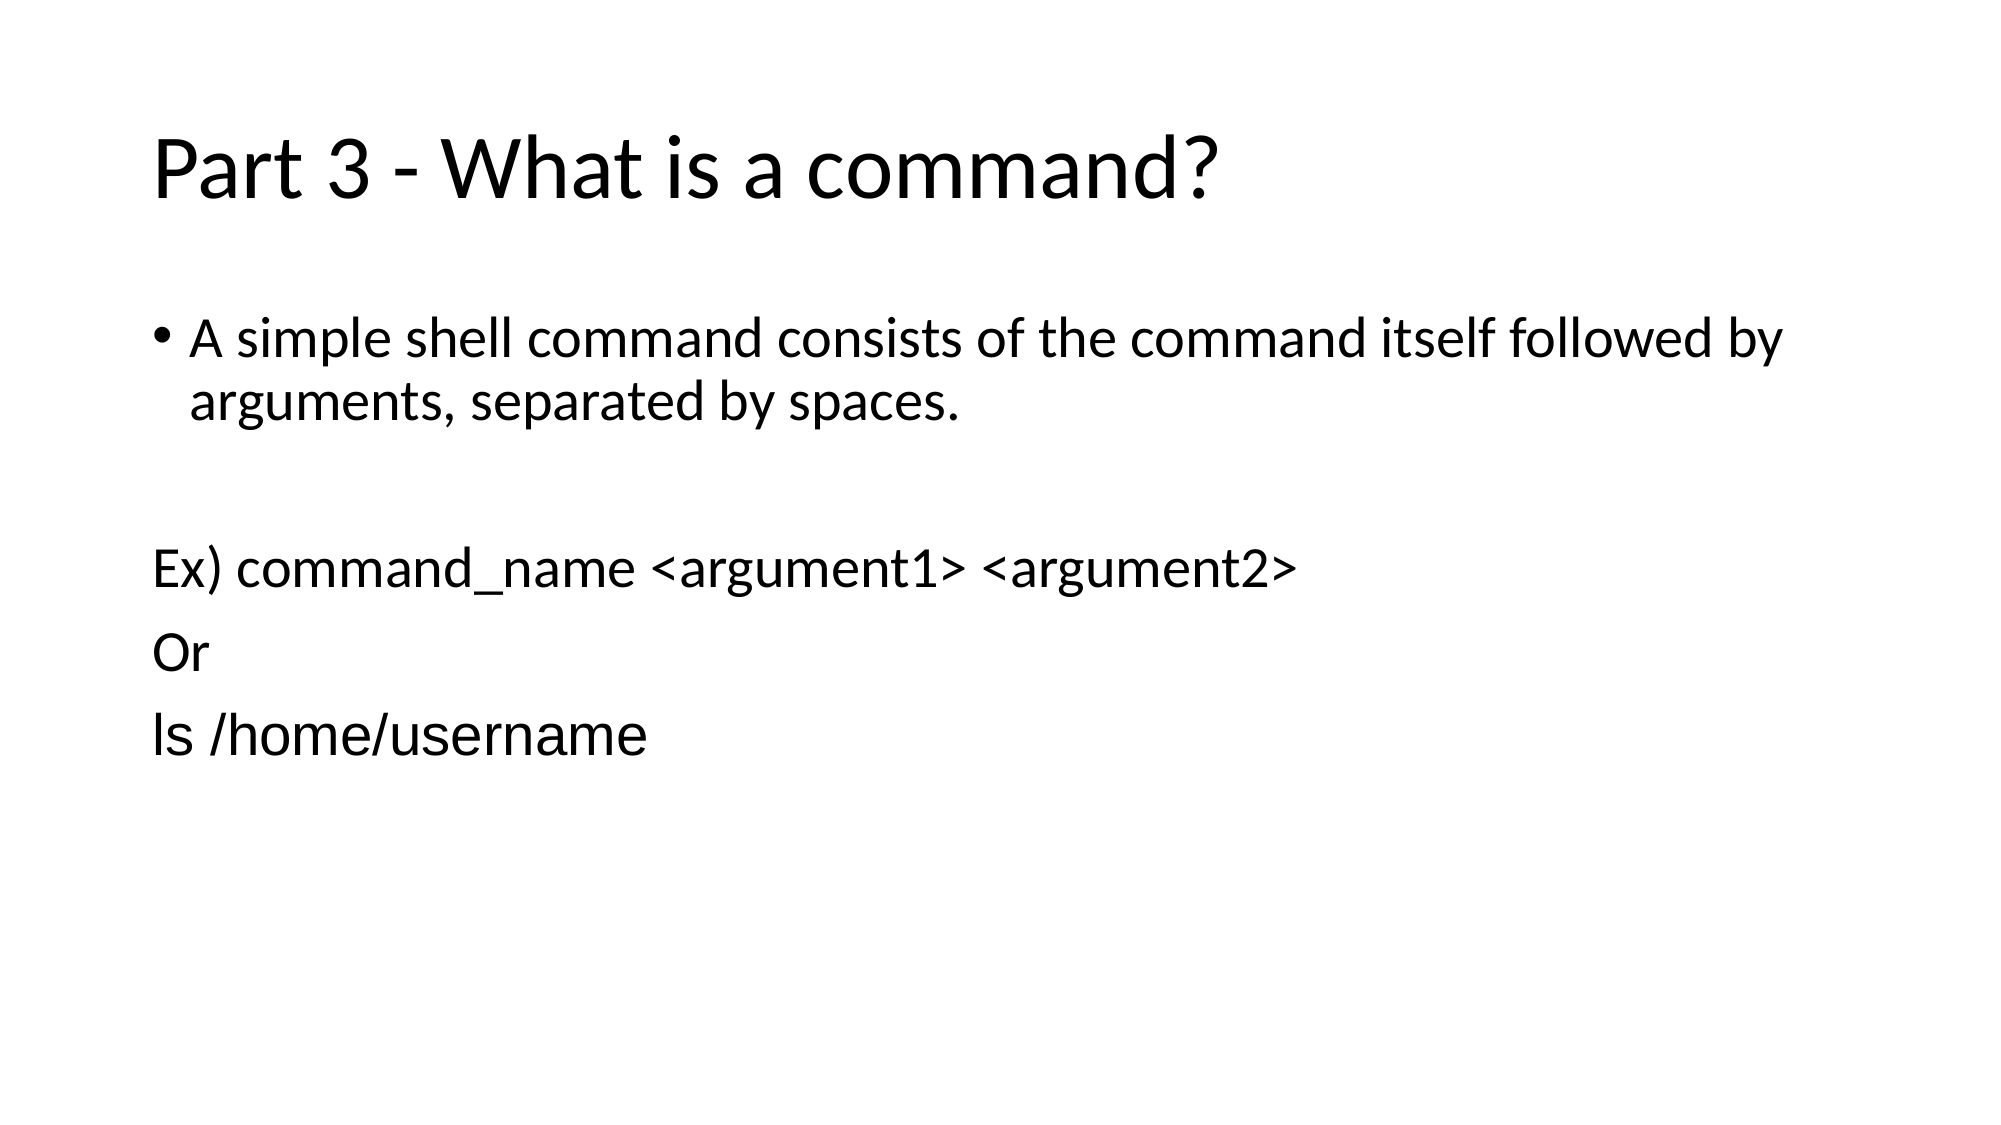

# Part 3 - What is a command?
A simple shell command consists of the command itself followed by arguments, separated by spaces.

Ex) command_name <argument1> <argument2>
Or
ls /home/username